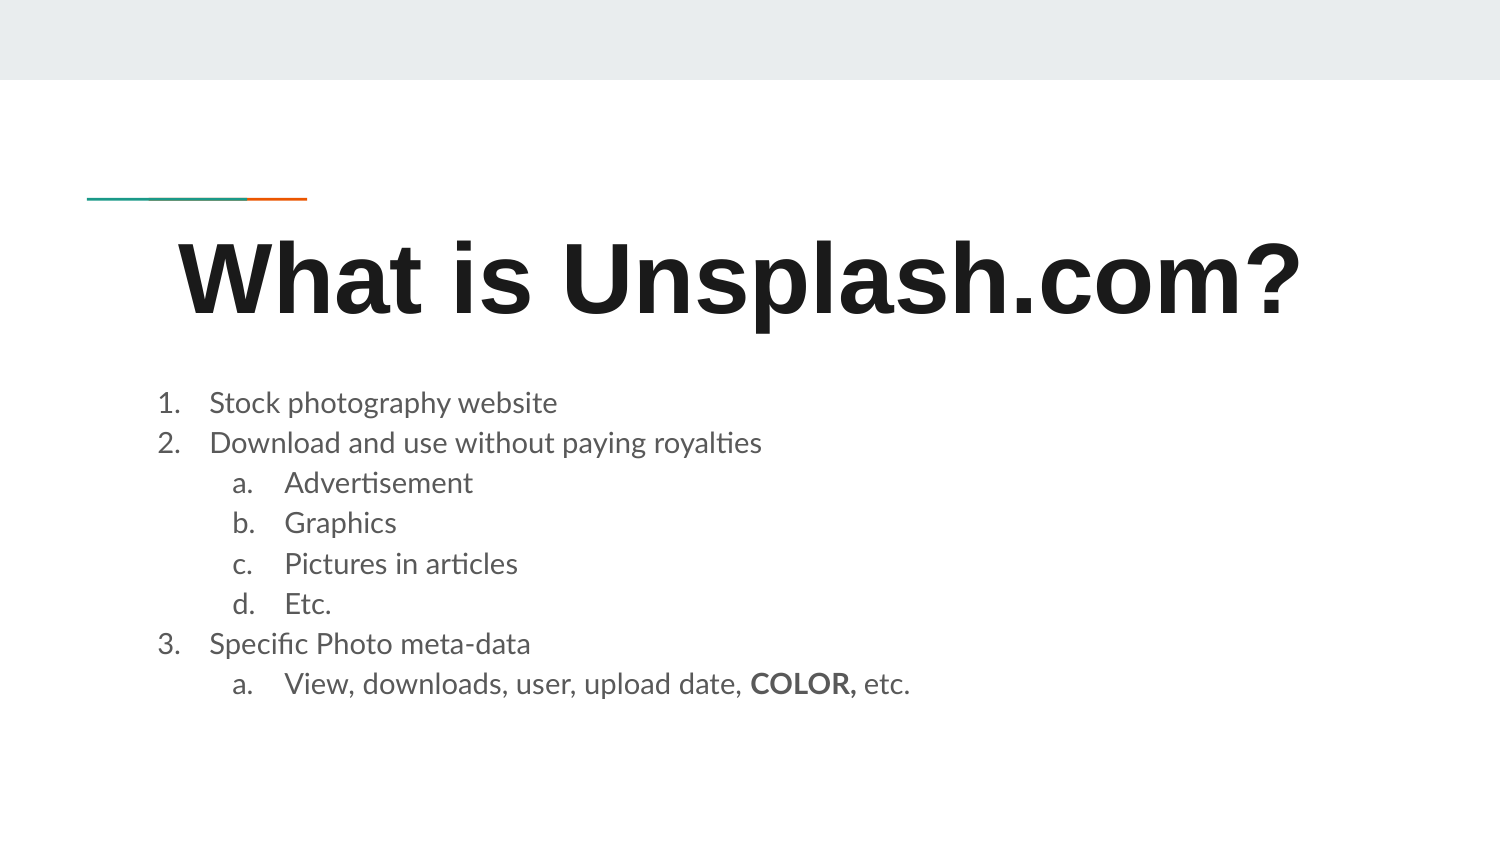

# What is Unsplash.com?
Stock photography website
Download and use without paying royalties
Advertisement
Graphics
Pictures in articles
Etc.
Specific Photo meta-data
View, downloads, user, upload date, COLOR, etc.